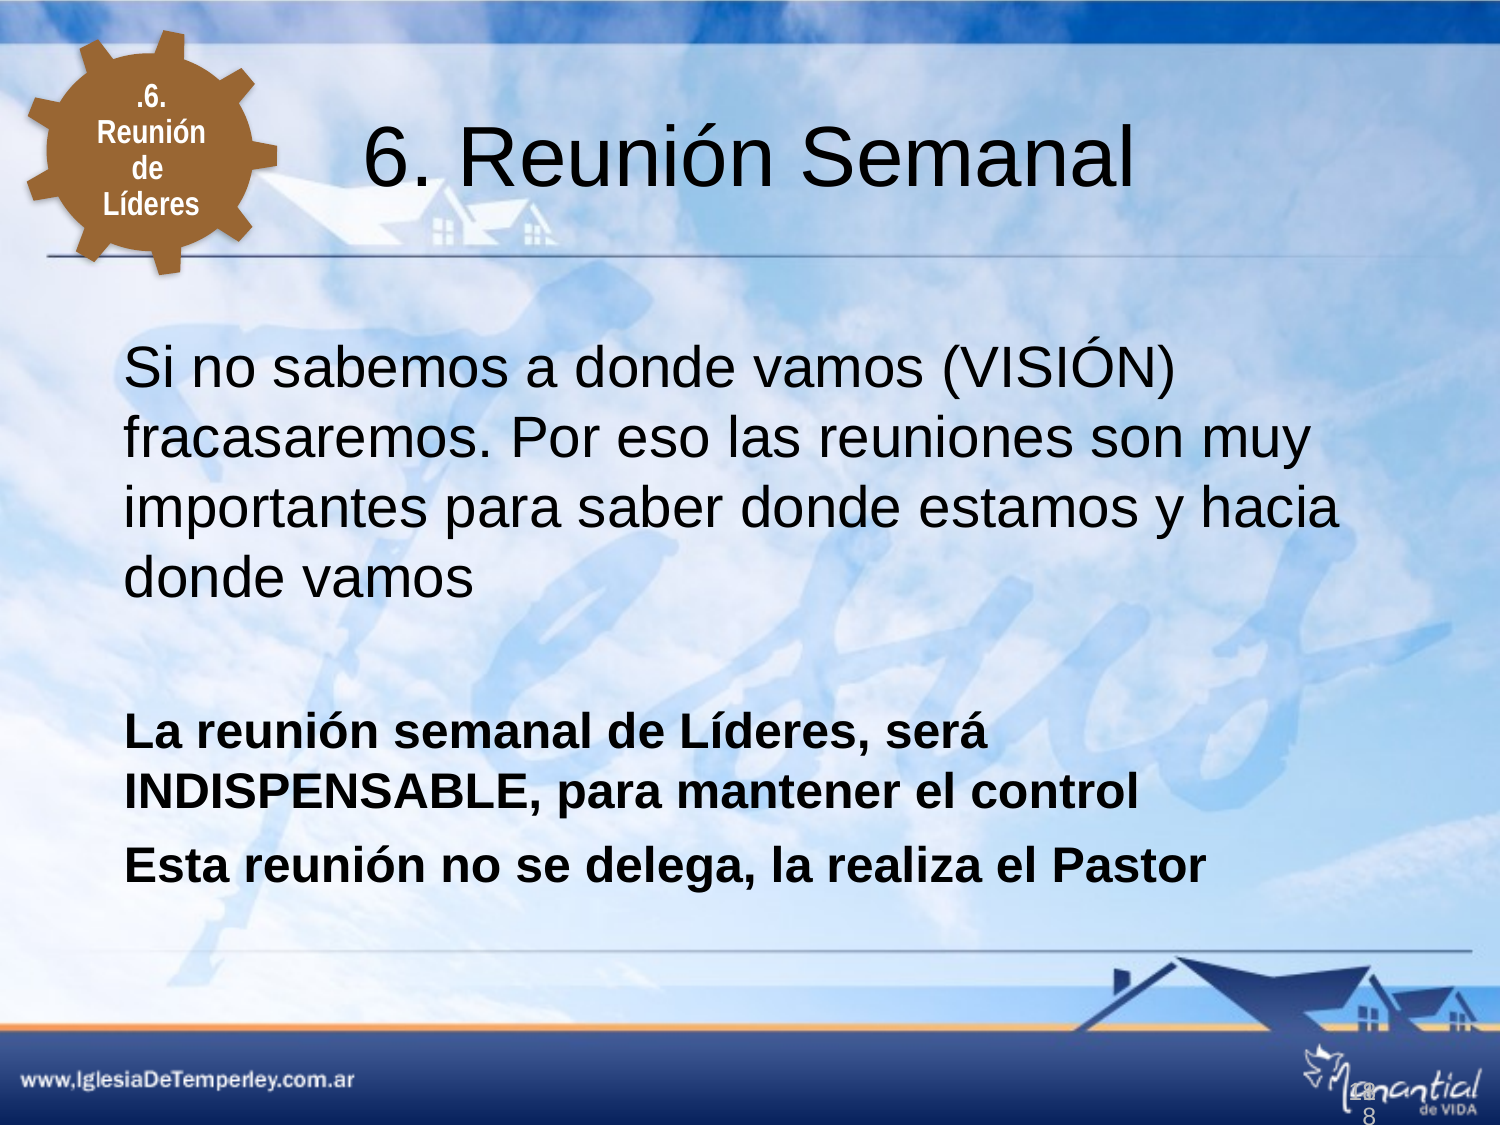

.6.
Reunión
de
Líderes
# 6. Reunión Semanal
Si no sabemos a donde vamos (VISIÓN) fracasaremos. Por eso las reuniones son muy importantes para saber donde estamos y hacia donde vamos

La reunión semanal de Líderes, será INDISPENSABLE, para mantener el control
Esta reunión no se delega, la realiza el Pastor

18
18